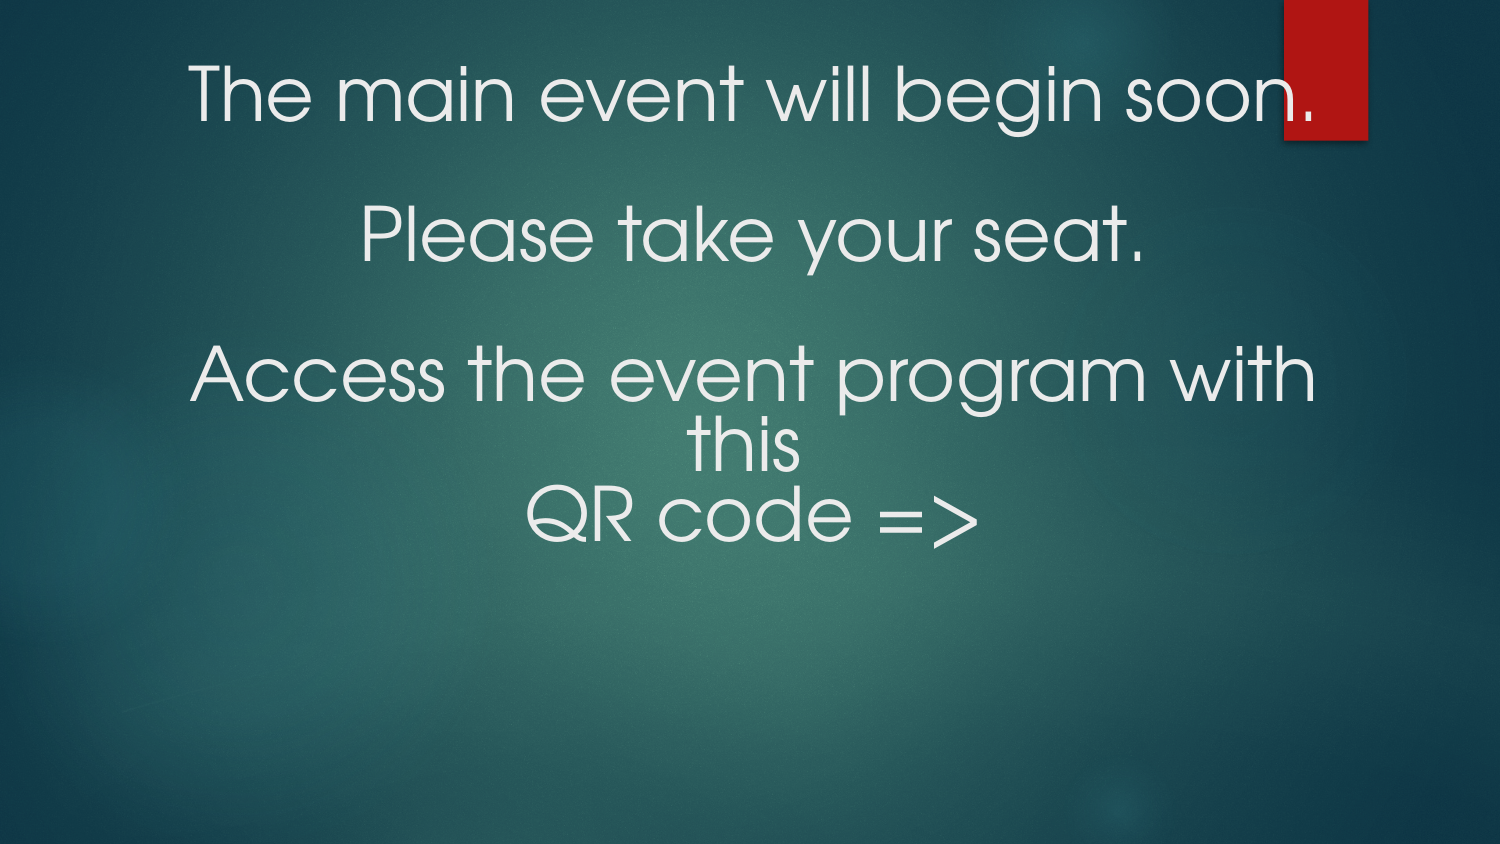

# The main event will begin soon. Please take your seat. Access the event program with this QR code =>